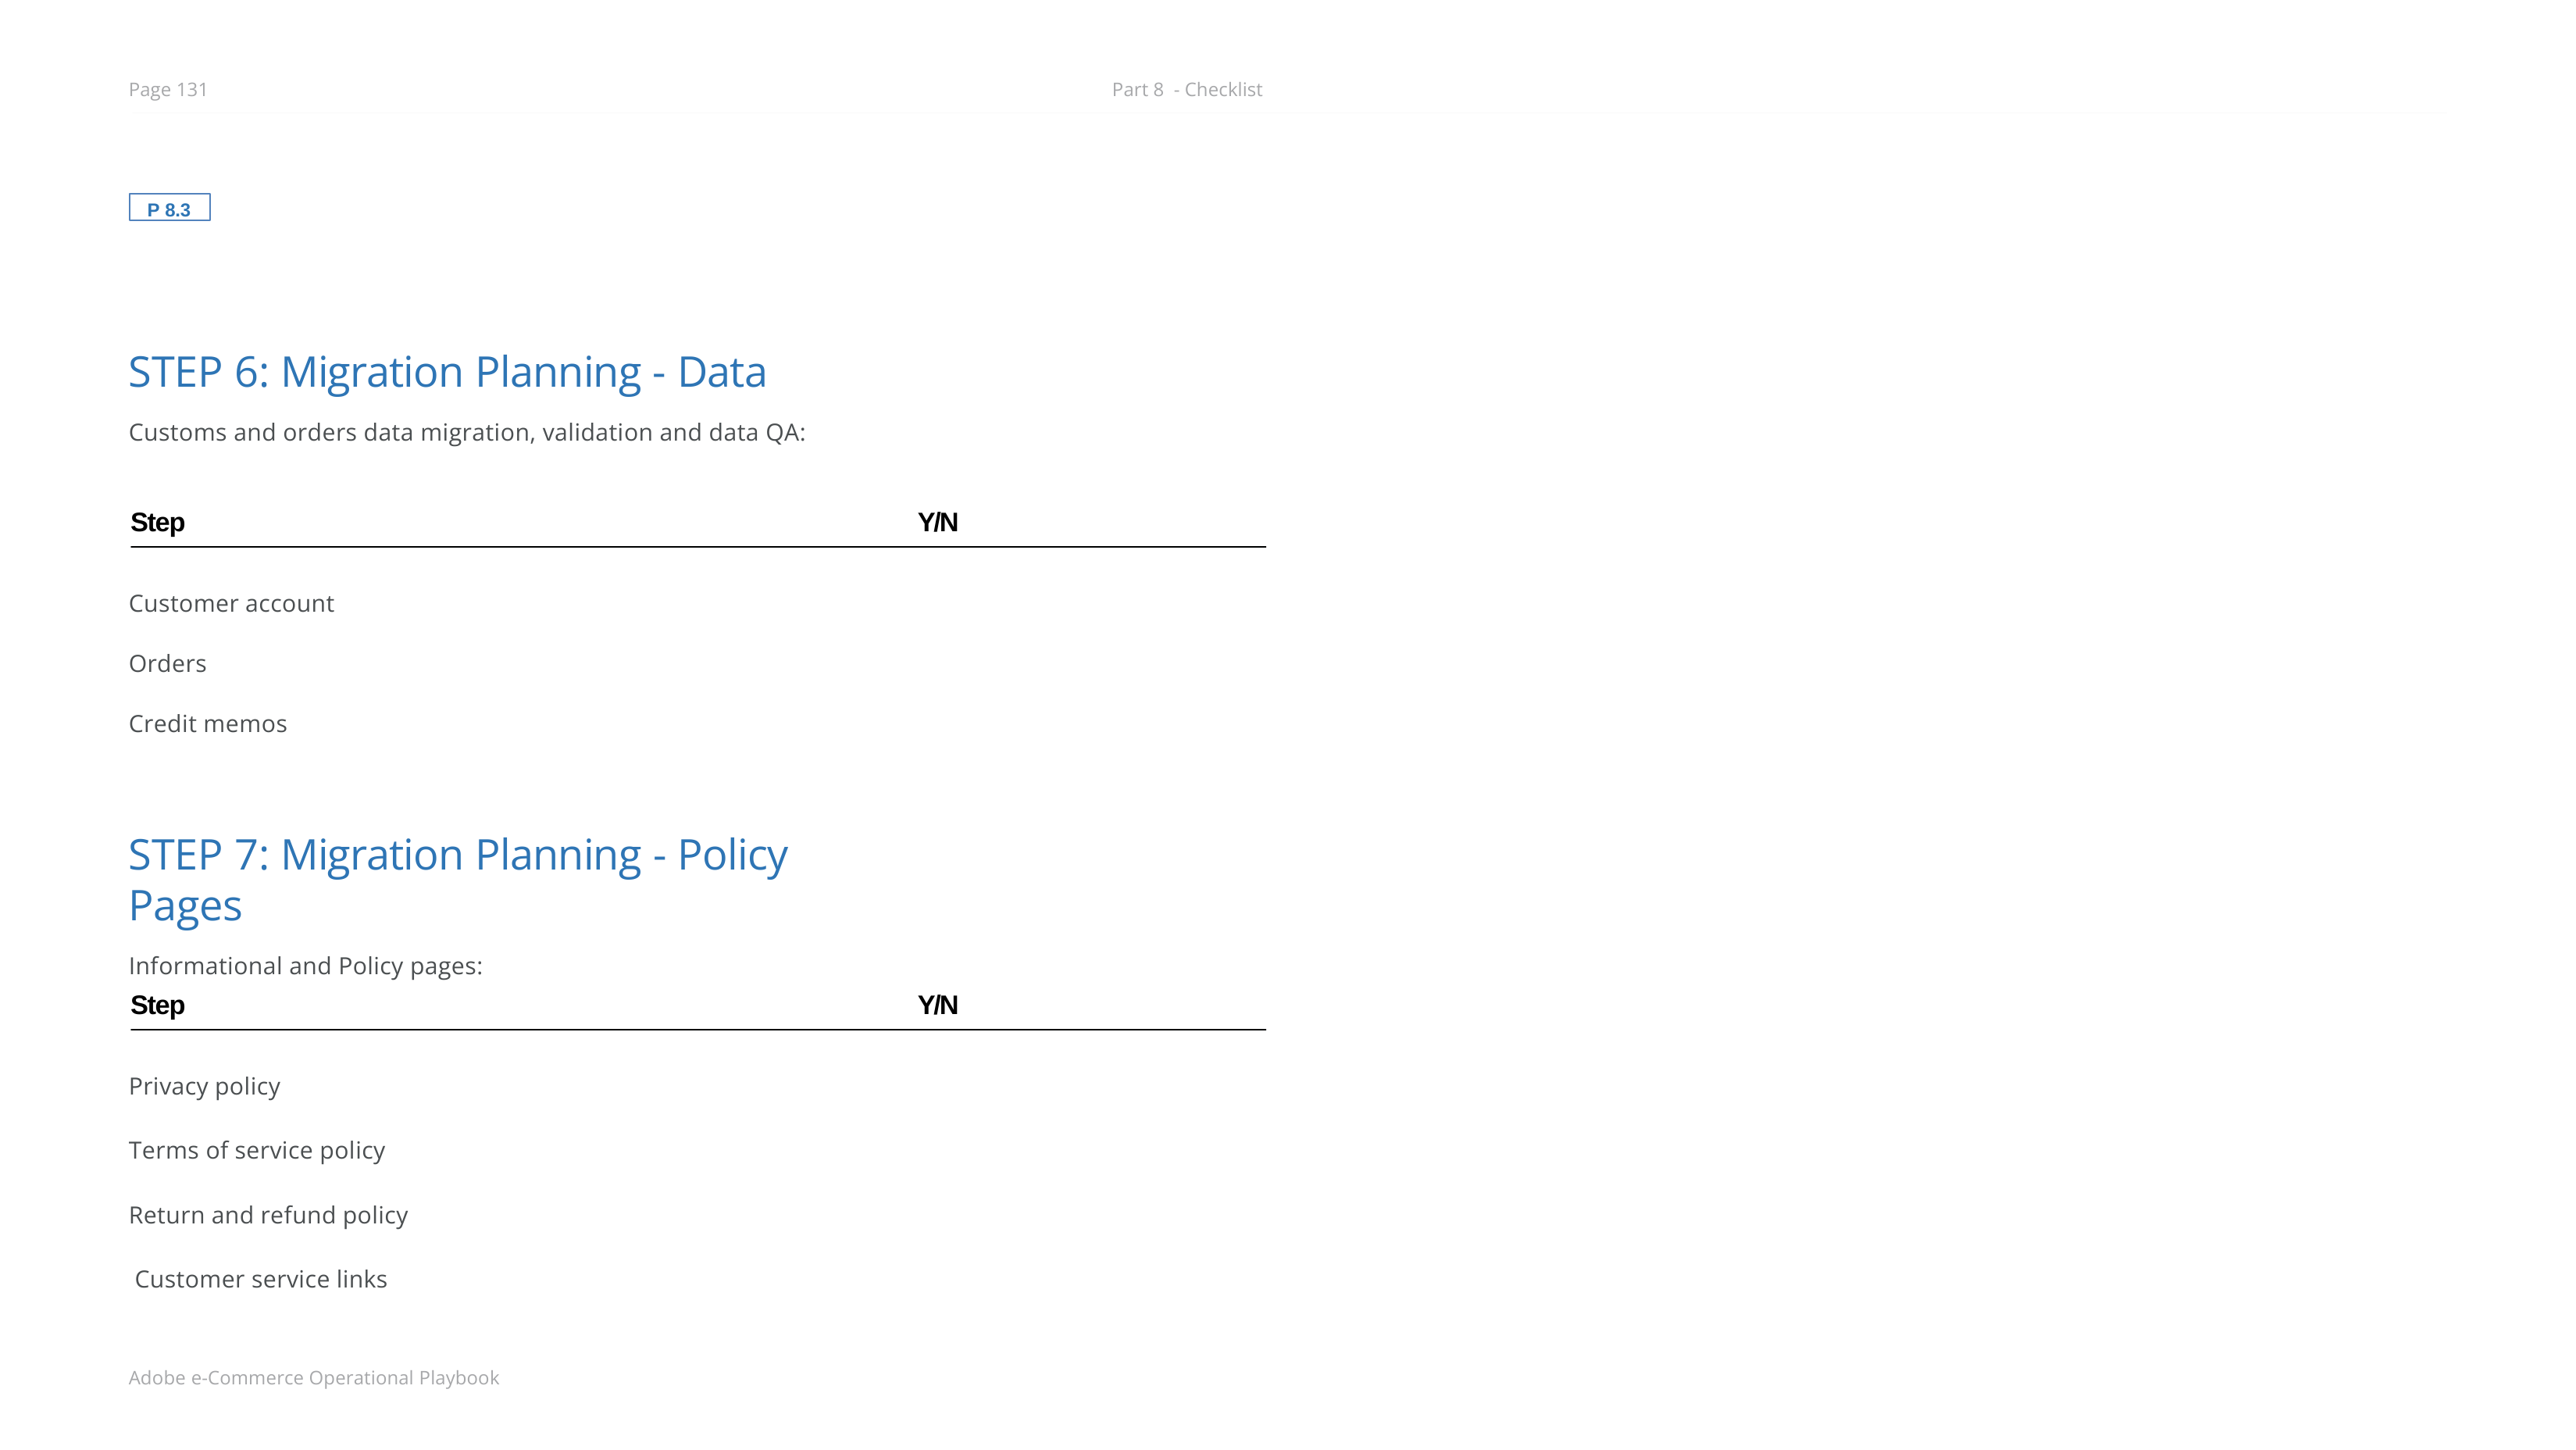

Page 131
Part 8  - Checklist
P 8.3
STEP 6: Migration Planning - Data
Customs and orders data migration, validation and data QA:
Step
Y/N

Customer account

Orders

Credit memos
STEP 7: Migration Planning - Policy Pages
Informational and Policy pages:
Step
Y/N

Privacy policy
Terms of service policy  Return and refund policy  Customer service links
Adobe e-Commerce Operational Playbook